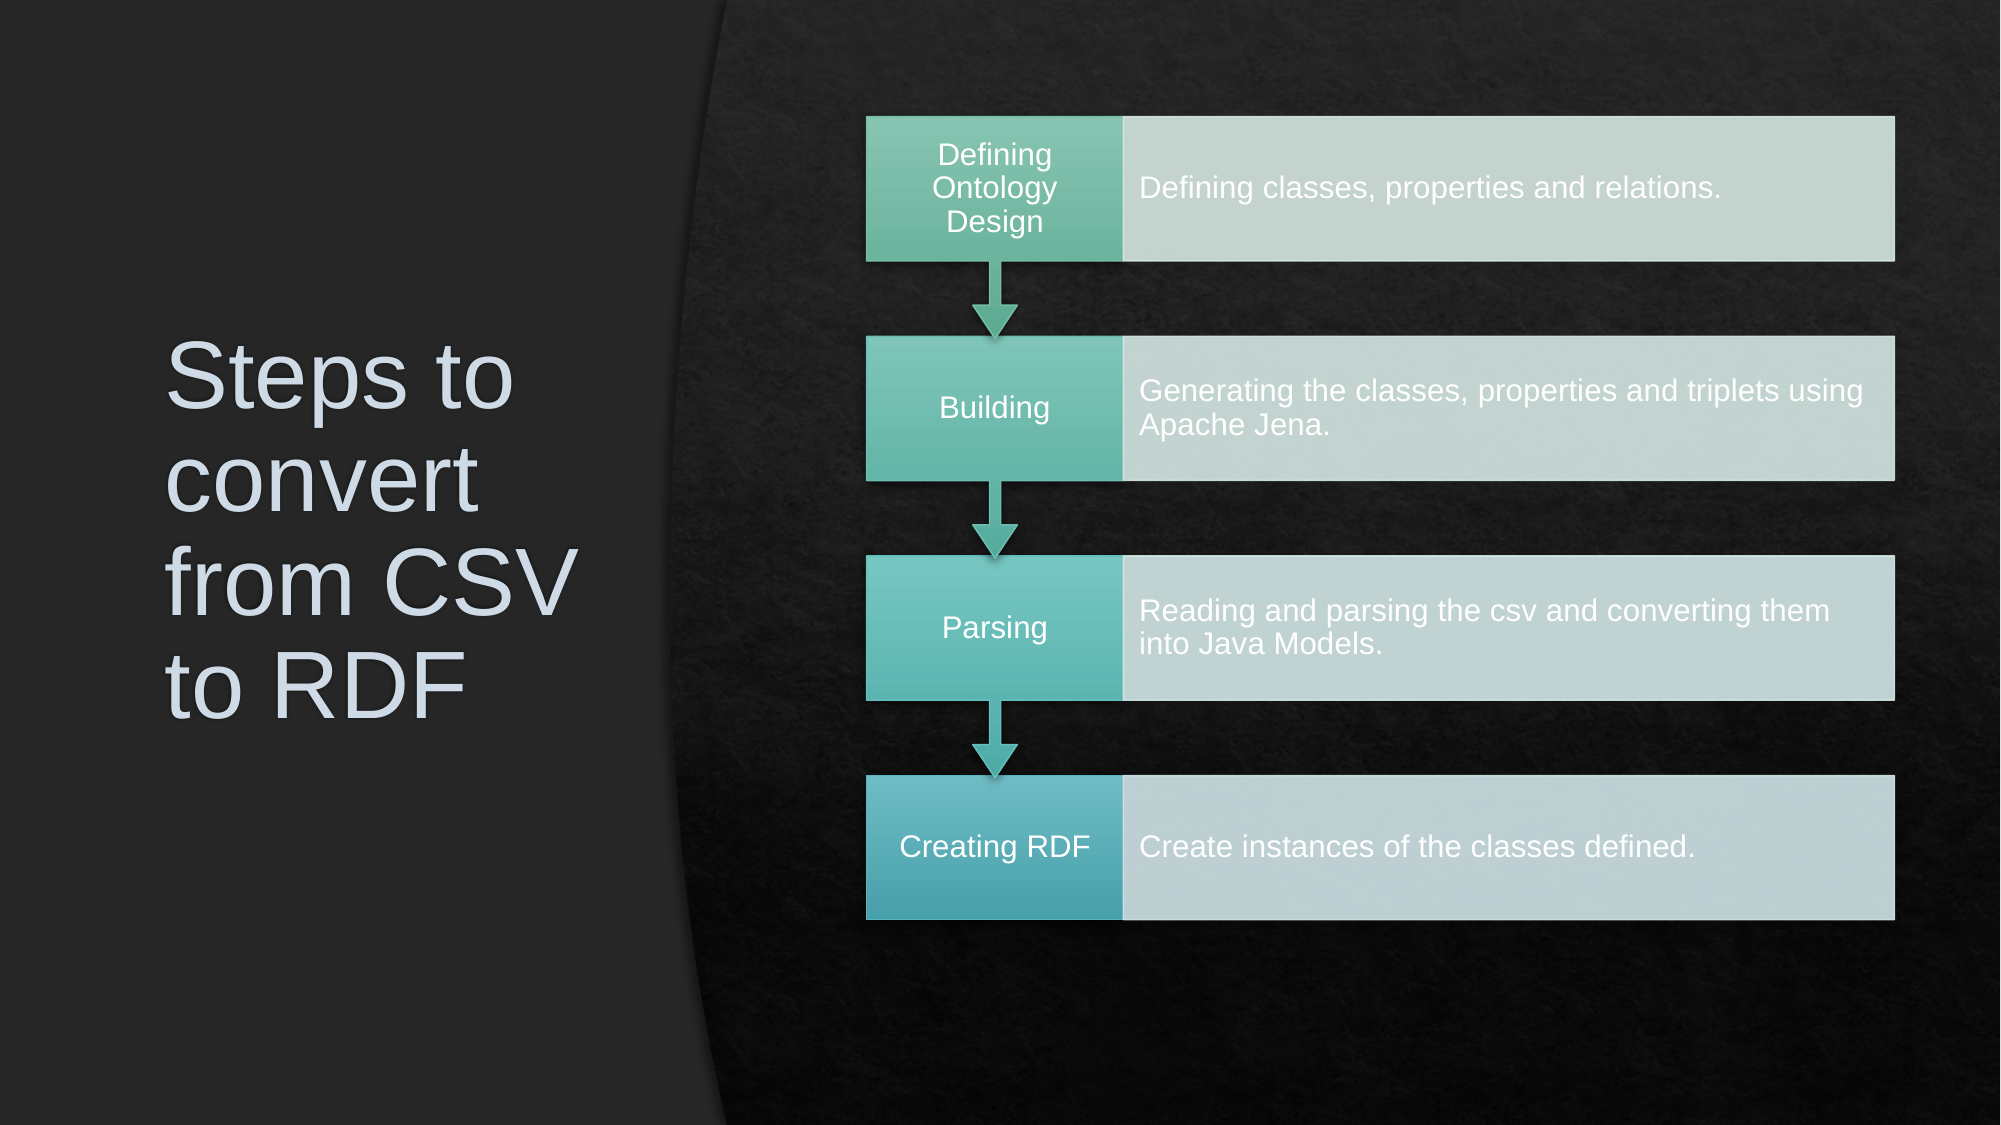

# Steps to convert from CSV to RDF
Creating RDF
Create instances of the classes defined.
Parsing
Reading and parsing the csv and converting them into Java Models.
Building
Generating the classes, properties and triplets using Apache Jena.
Defining Ontology Design
Defining classes, properties and relations.